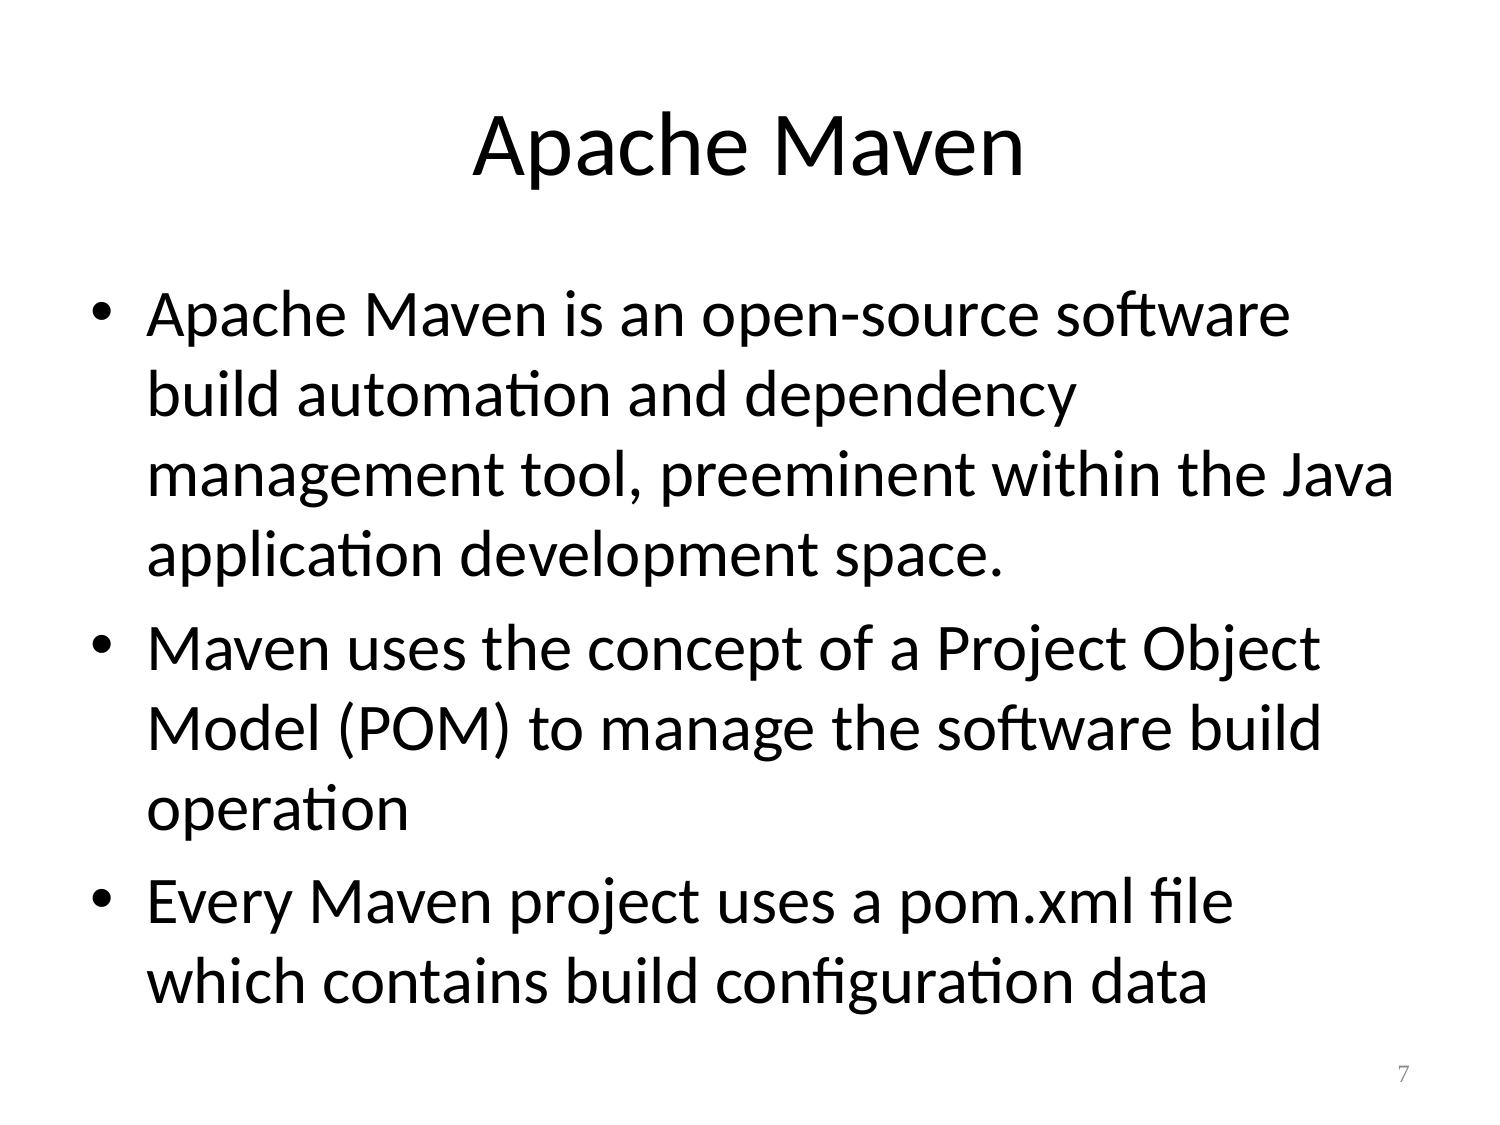

# Apache Maven
Apache Maven is an open-source software build automation and dependency management tool, preeminent within the Java application development space.
Maven uses the concept of a Project Object Model (POM) to manage the software build operation
Every Maven project uses a pom.xml file which contains build configuration data

7